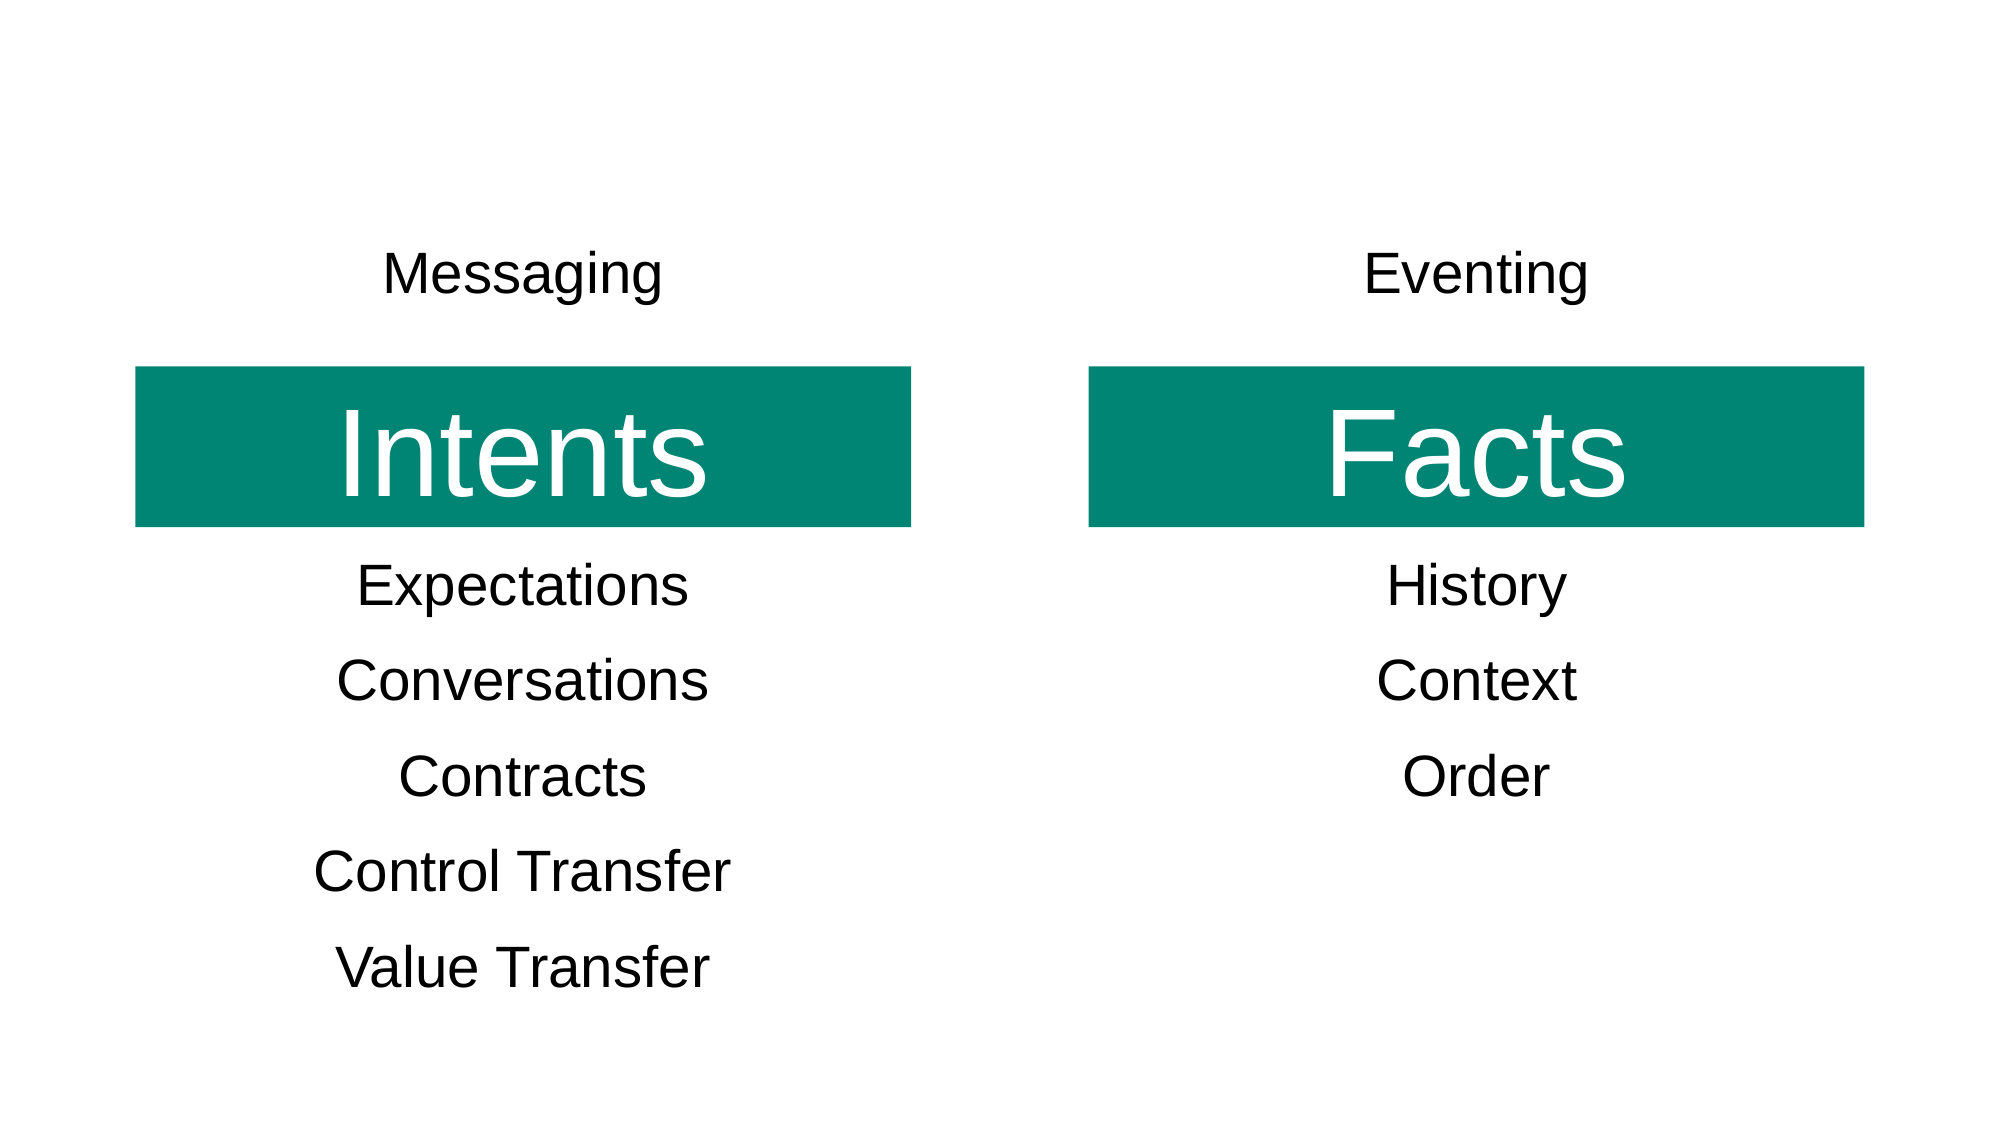

#
Messaging

Expectations
Conversations
Contracts
Control Transfer
Value Transfer
Eventing

History
Context
Order
Intents
Facts